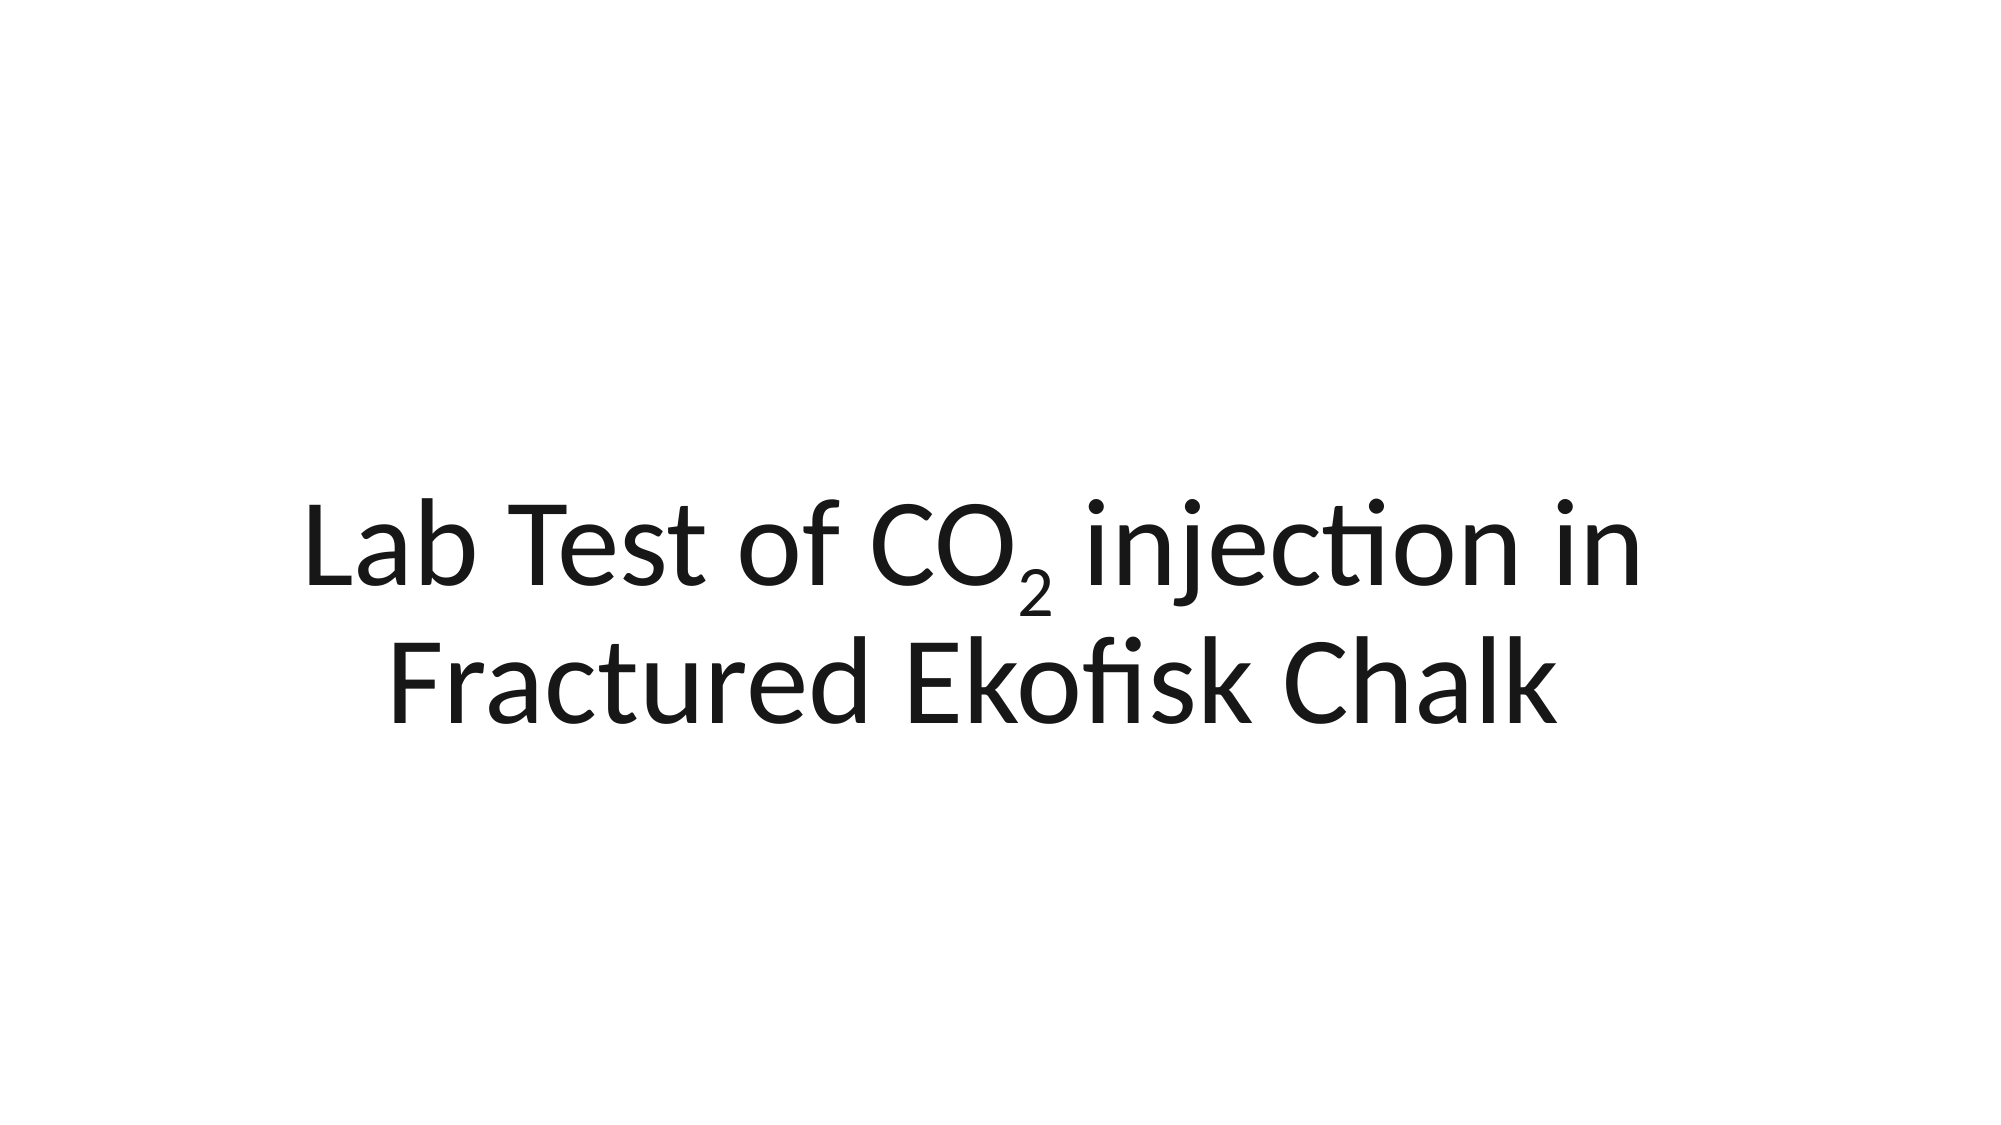

# Lab Test of CO2 injection in Fractured Ekofisk Chalk